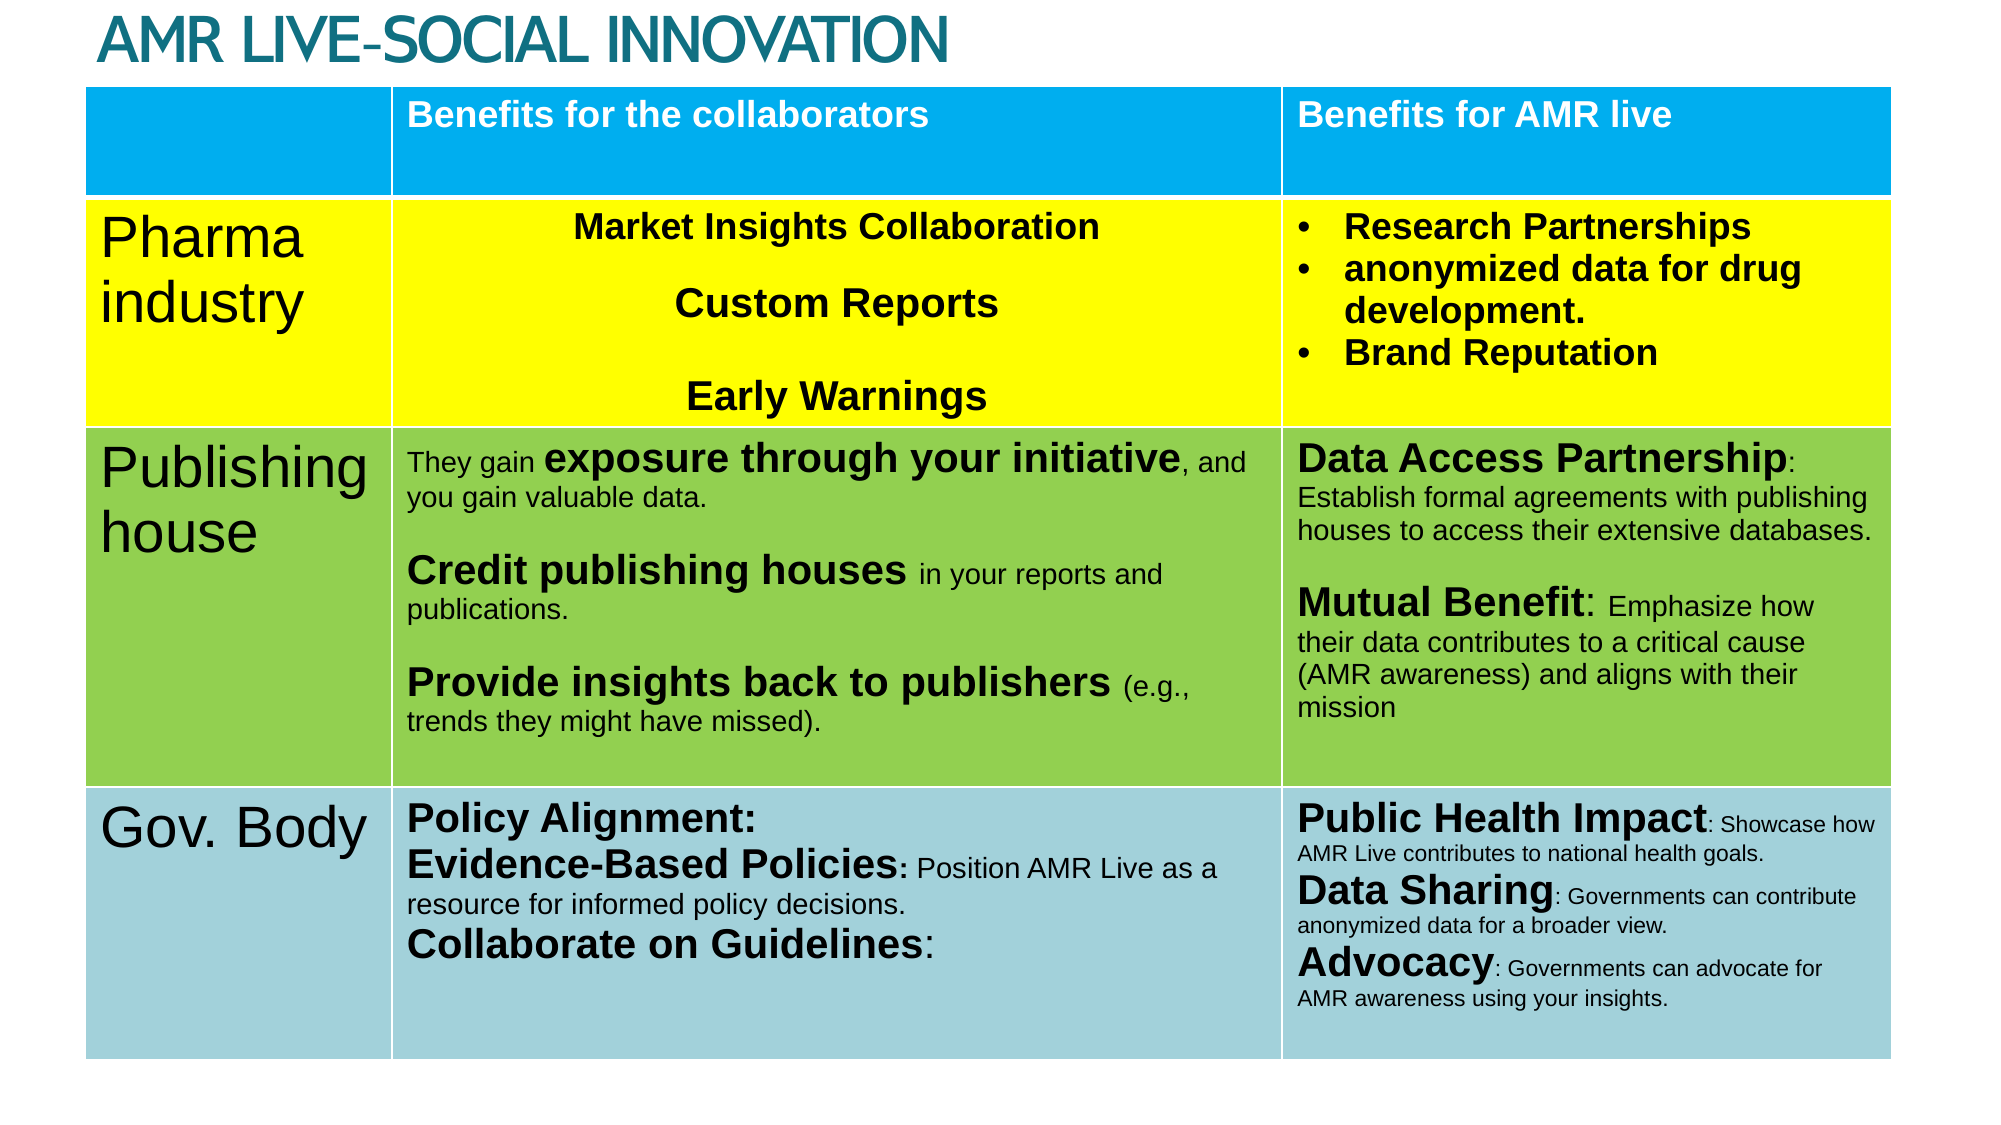

# AMR live-Social Innovation
|  | Benefits for the collaborators | Benefits for AMR live |
| --- | --- | --- |
| Pharma industry | Market Insights Collaboration Custom Reports Early Warnings | Research Partnerships anonymized data for drug development. Brand Reputation |
| Publishing house | They gain exposure through your initiative, and you gain valuable data. Credit publishing houses in your reports and publications. Provide insights back to publishers (e.g., trends they might have missed). | Data Access Partnership: Establish formal agreements with publishing houses to access their extensive databases. Mutual Benefit: Emphasize how their data contributes to a critical cause (AMR awareness) and aligns with their mission |
| Gov. Body | Policy Alignment: Evidence-Based Policies: Position AMR Live as a resource for informed policy decisions. Collaborate on Guidelines: | Public Health Impact: Showcase how AMR Live contributes to national health goals. Data Sharing: Governments can contribute anonymized data for a broader view. Advocacy: Governments can advocate for AMR awareness using your insights. |